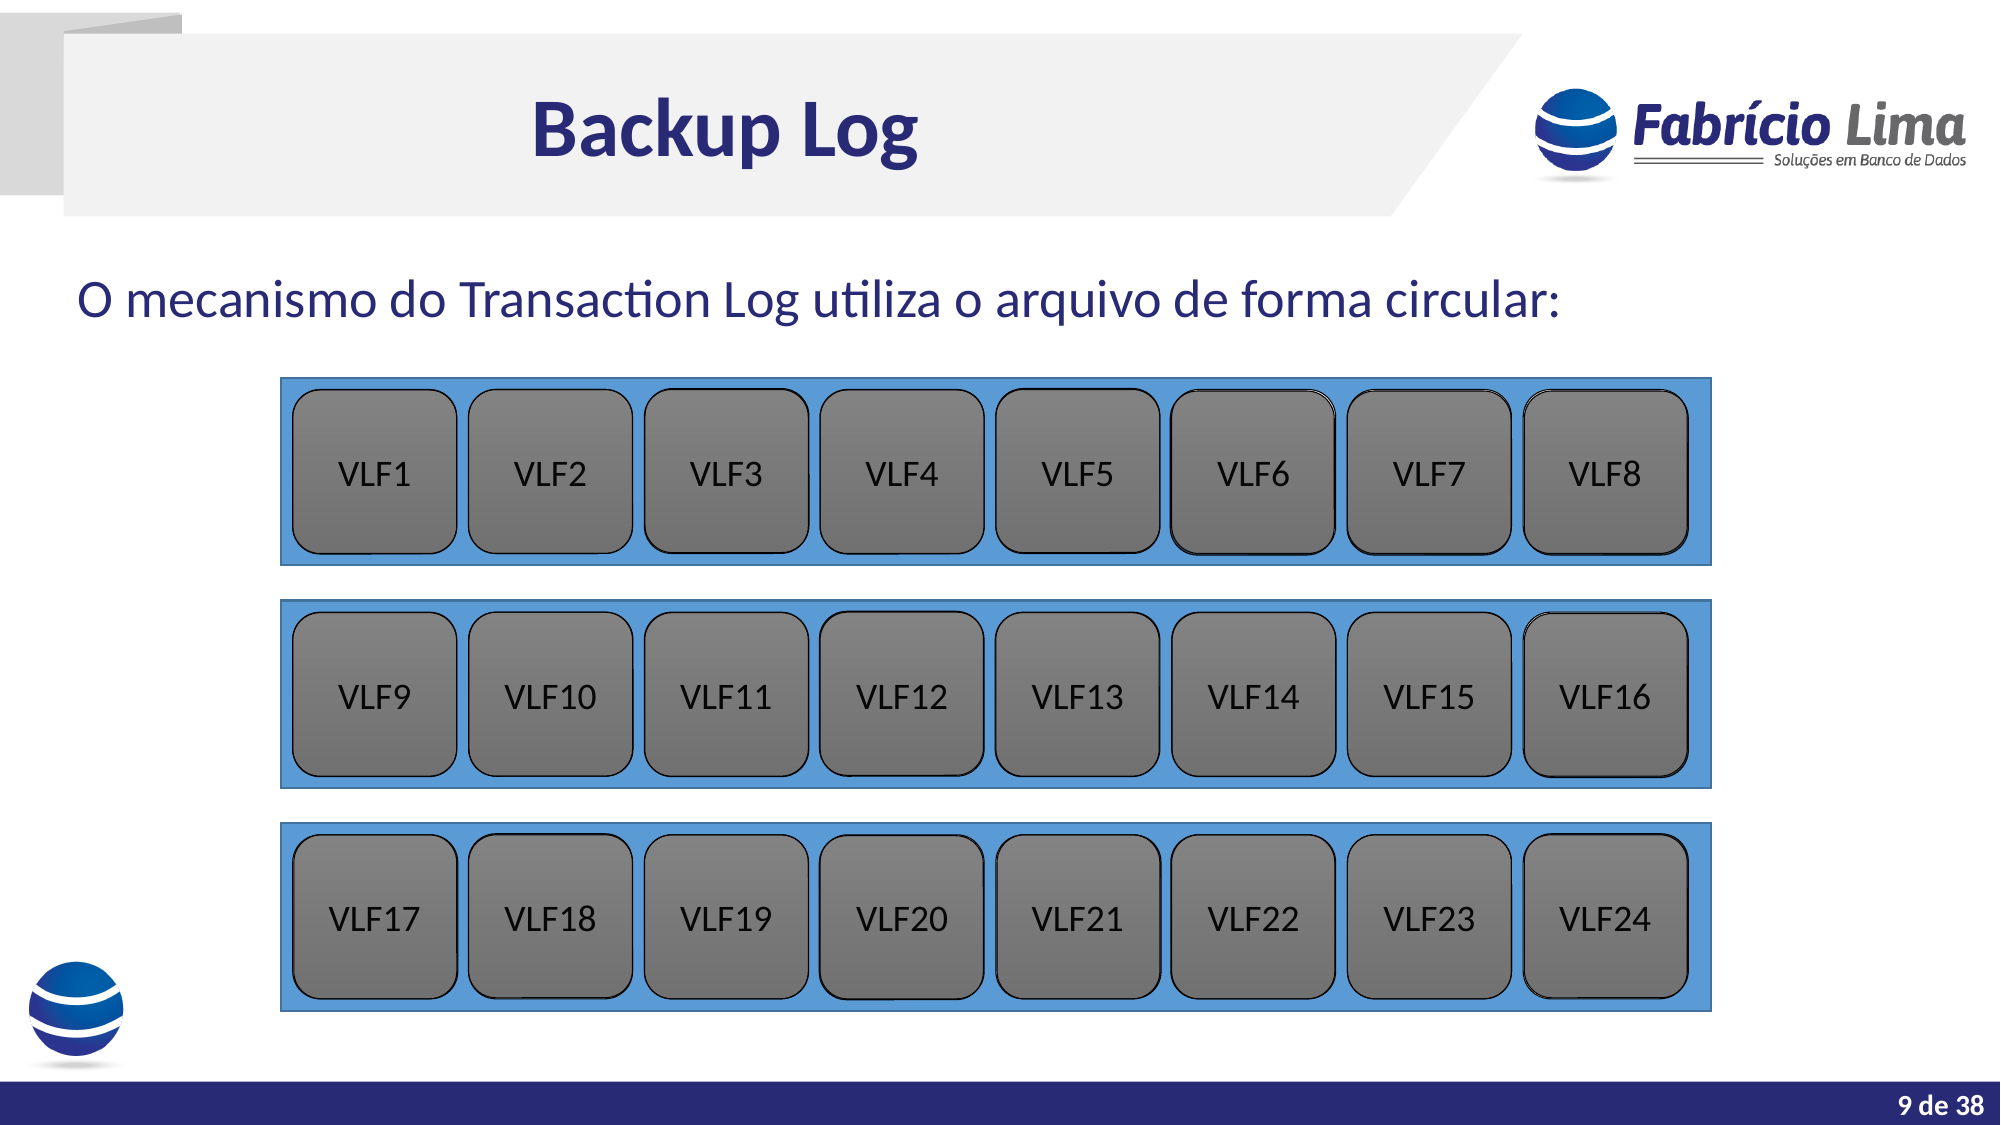

Backup Log
O mecanismo do Transaction Log utiliza o arquivo de forma circular:

VLF1
VLF2
VLF3
VLF4
VLF5
VLF6
VLF7
VLF8

Tarefas do dia a dia de um DBA

VLF9
VLF10

VLF11
VLF12
VLF13
VLF14
VLF15
VLF16

VLF17

VLF18
VLF19

VLF20
VLF21

VLF22
VLF23

VLF24

9 de 38